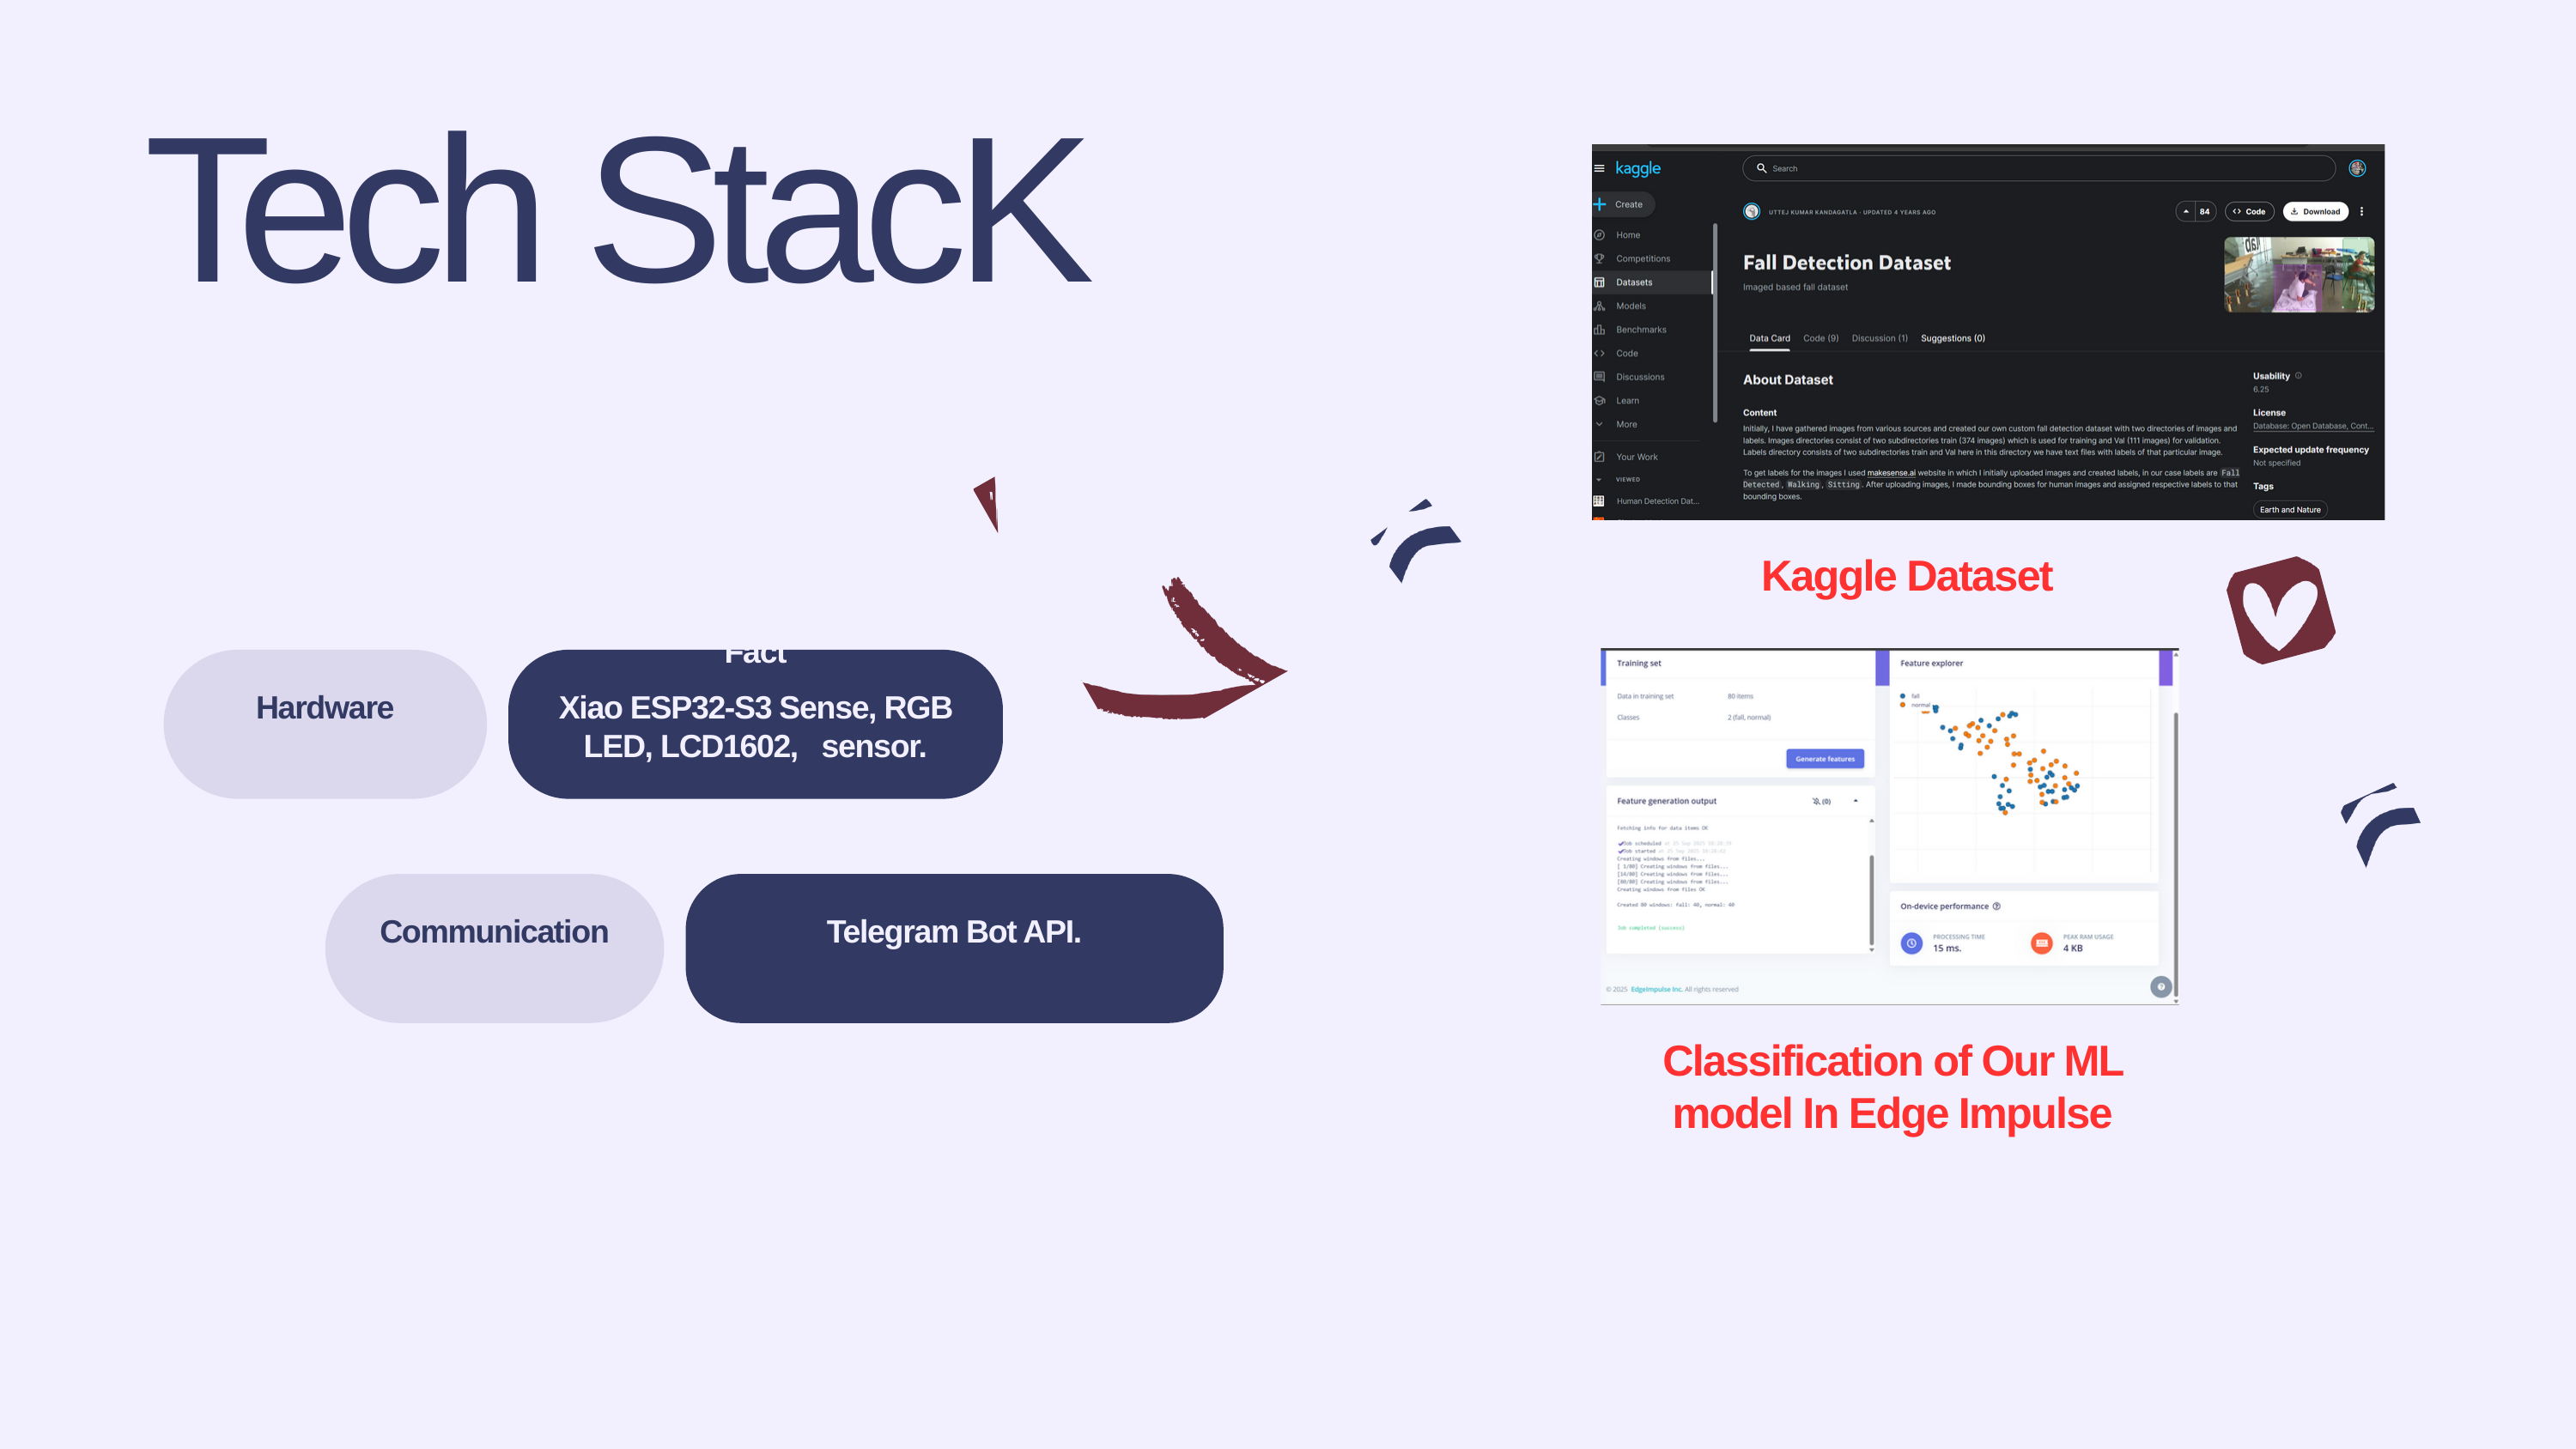

Tech StacK

Kaggle Dataset

Fact

Hardware
Xiao ESP32-S3 Sense, RGB LED, LCD1602,   sensor.

Communication
Telegram Bot API.
Classification of Our ML model In Edge Impulse